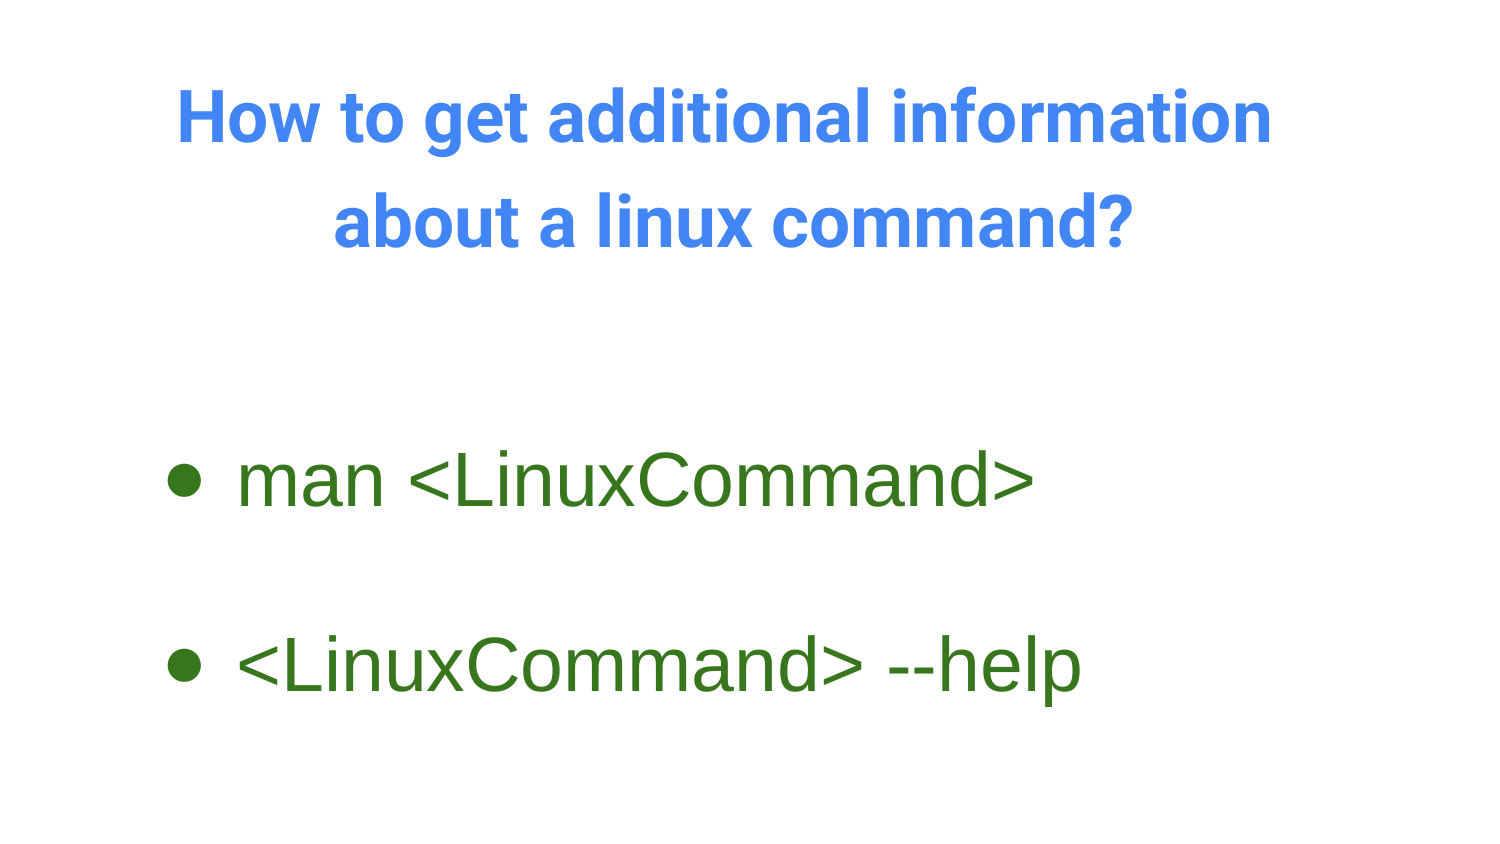

# How to get additional information about a linux command?
man <LinuxCommand>
<LinuxCommand> --help